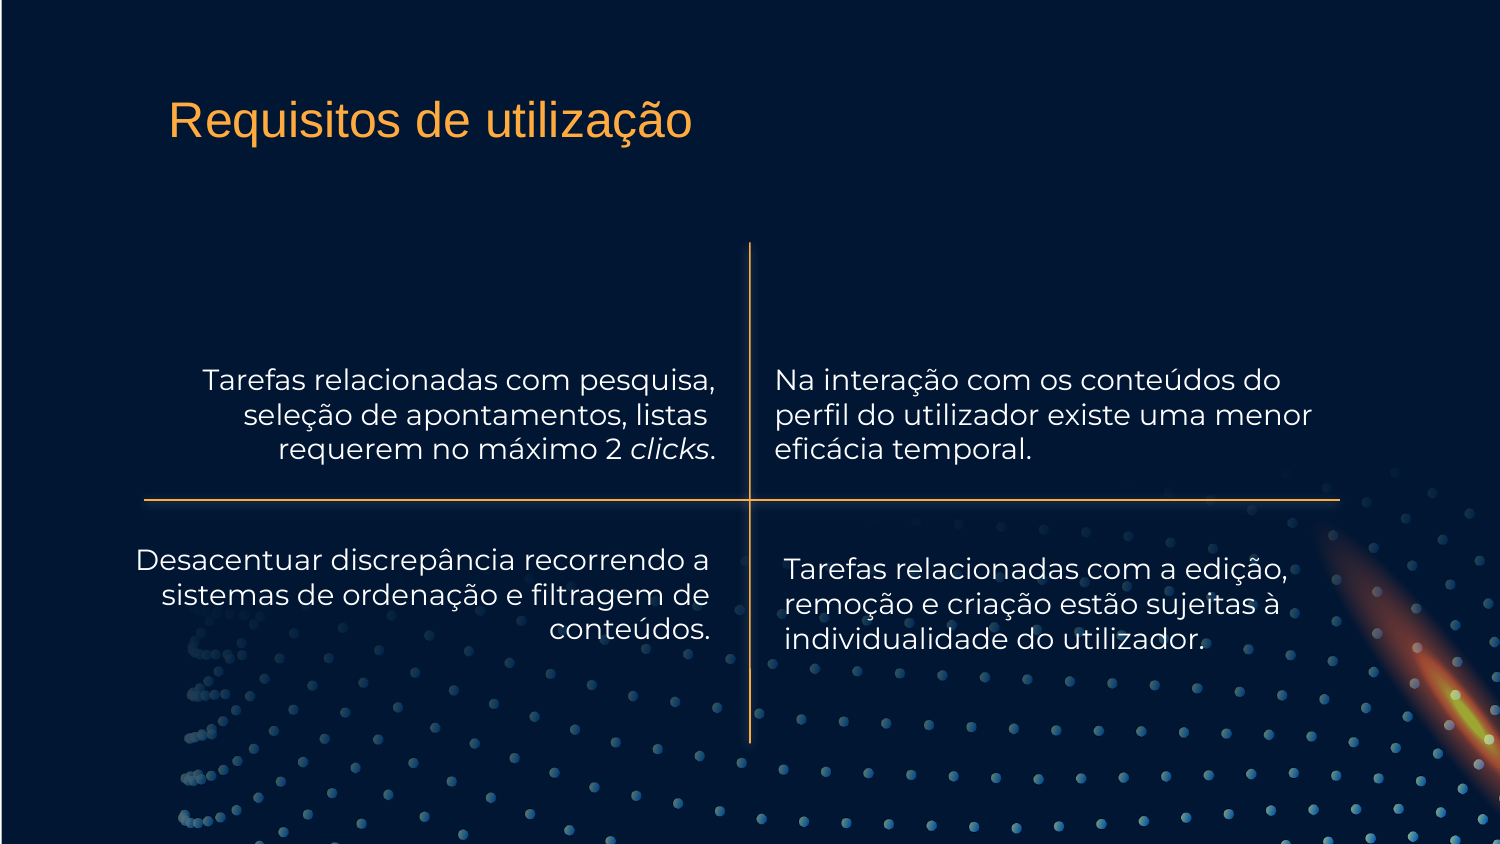

# Requisitos de utilização
Tarefas relacionadas com pesquisa, seleção de apontamentos, listas  requerem no máximo 2 clicks.
Na interação com os conteúdos do perfil do utilizador existe uma menor eficácia temporal.
Desacentuar discrepância recorrendo a sistemas de ordenação e filtragem de conteúdos.
Tarefas relacionadas com a edição, remoção e criação estão sujeitas à individualidade do utilizador.